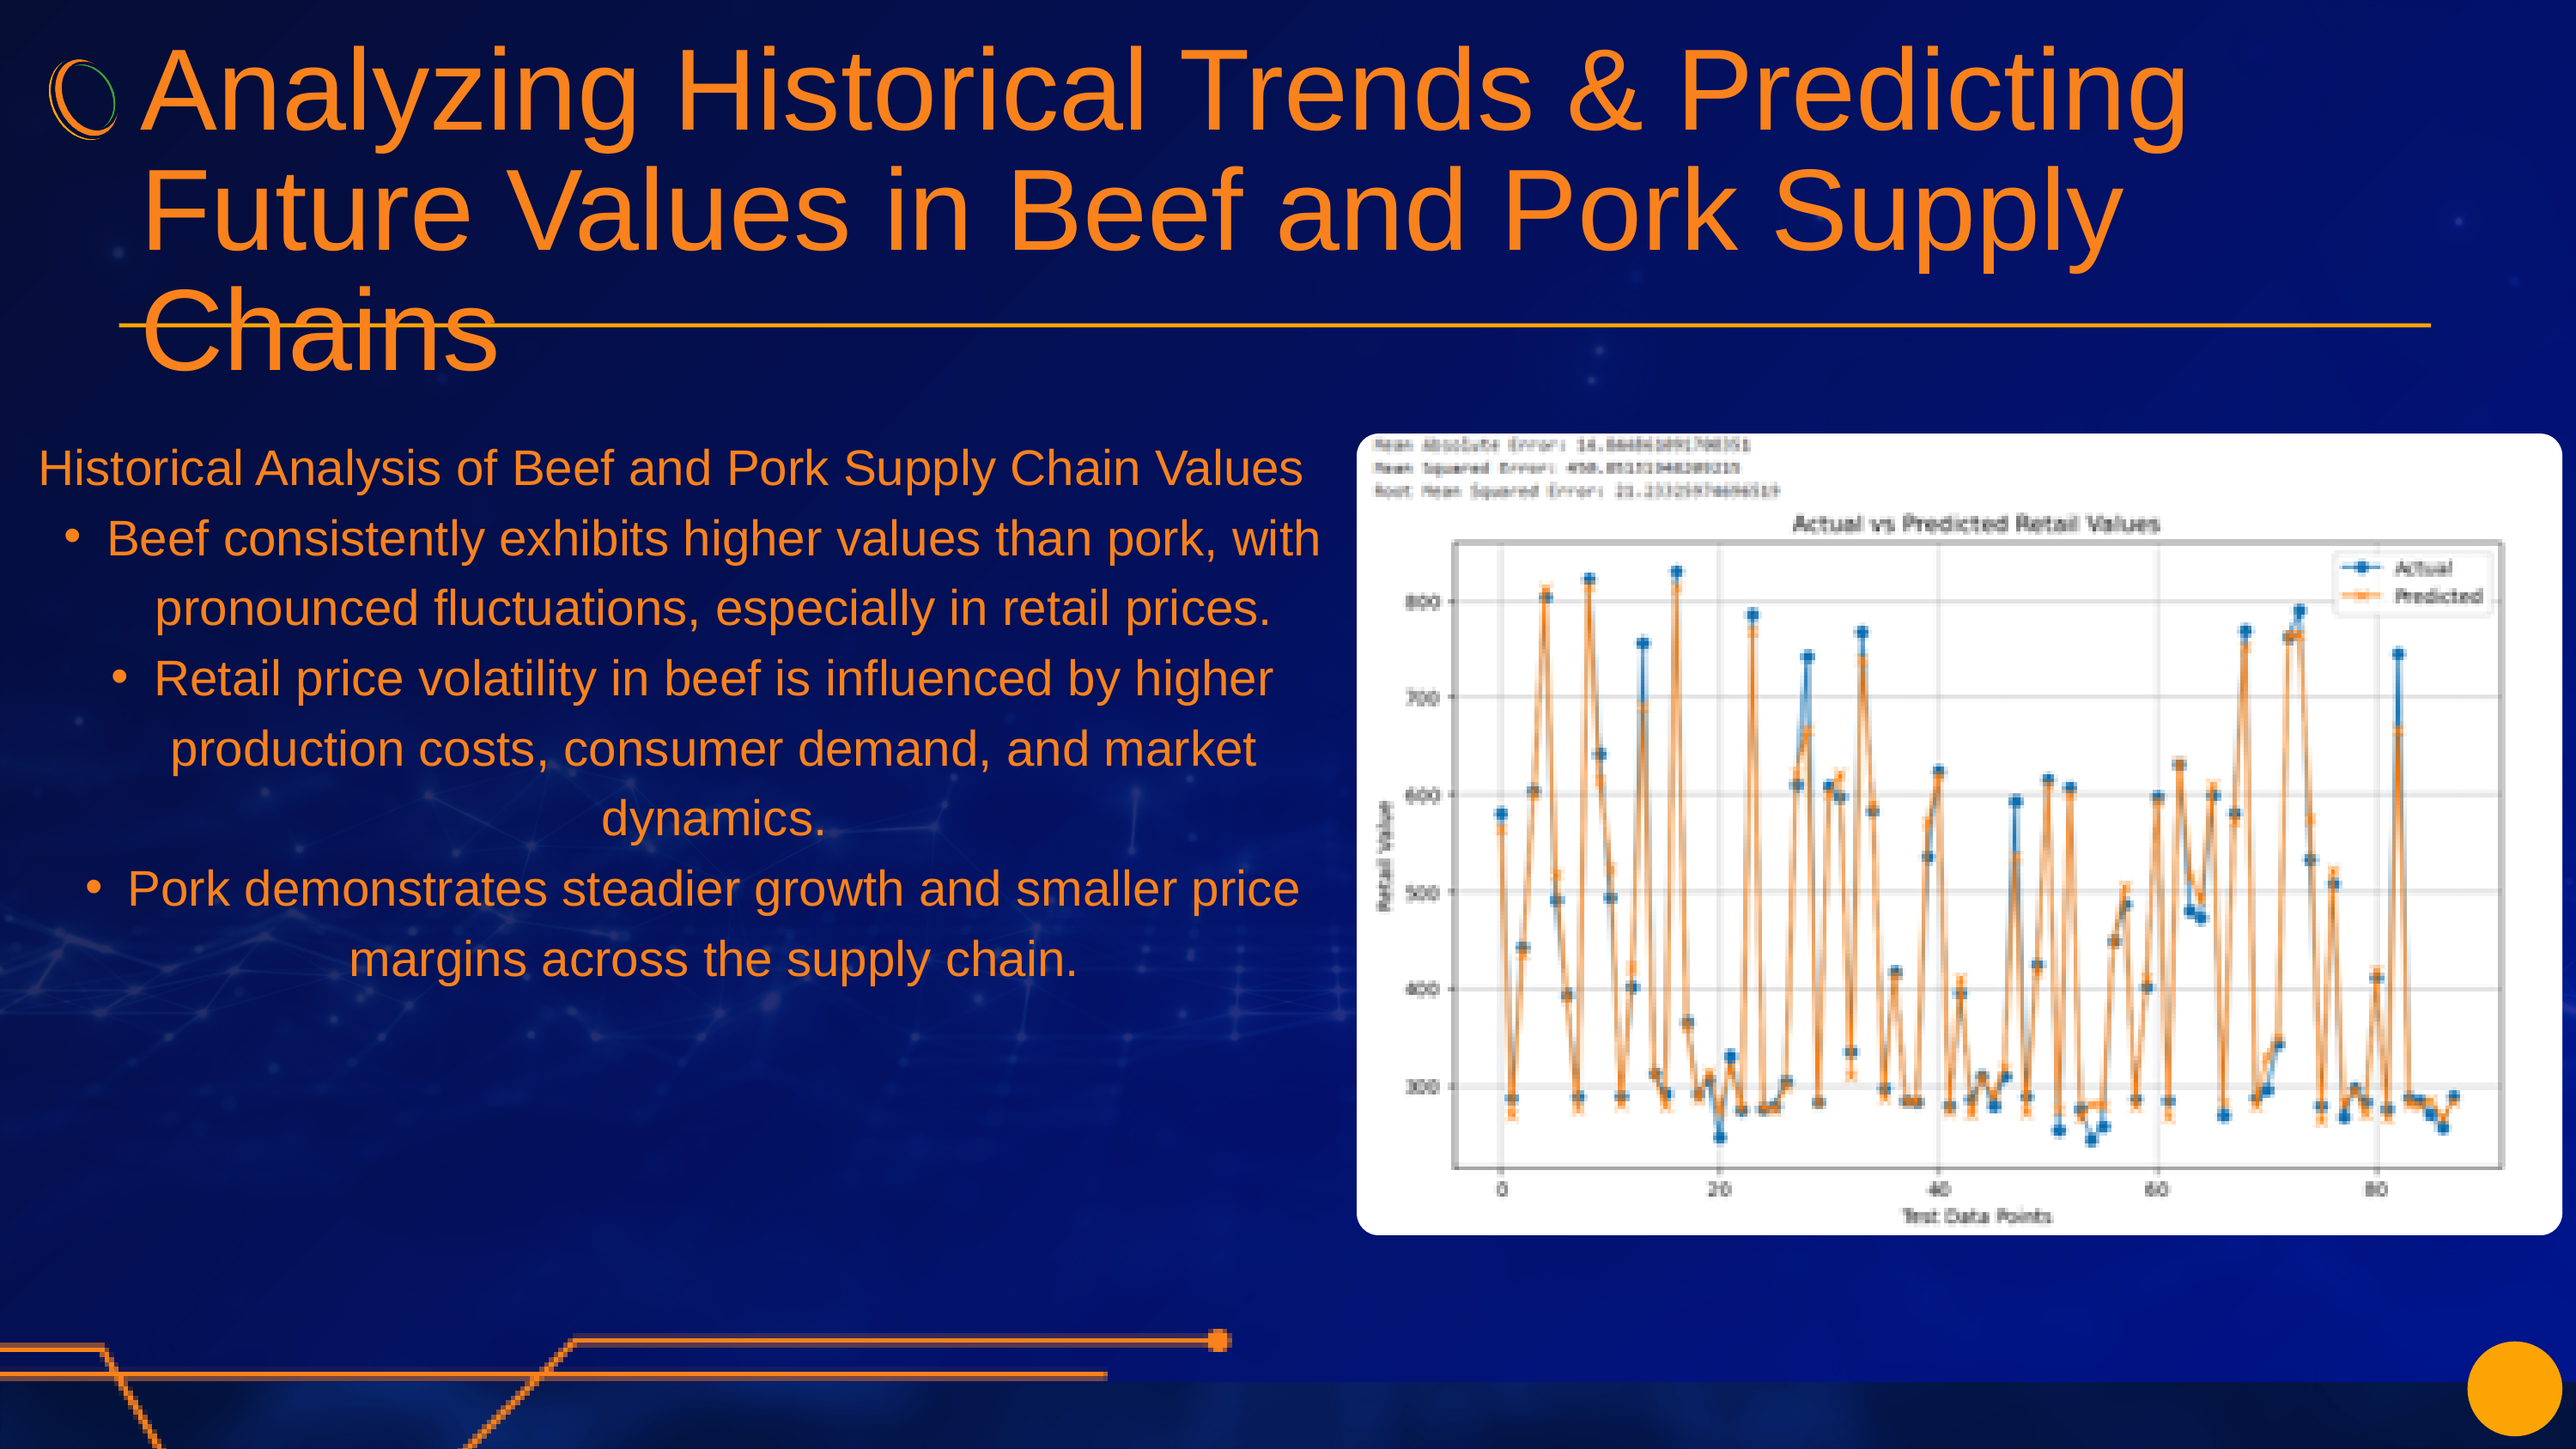

Analyzing Historical Trends & Predicting Future Values in Beef and Pork Supply Chains

Historical Analysis of Beef and Pork Supply Chain Values
Beef consistently exhibits higher values than pork, with pronounced fluctuations, especially in retail prices.
Retail price volatility in beef is influenced by higher production costs, consumer demand, and market dynamics.
Pork demonstrates steadier growth and smaller price margins across the supply chain.